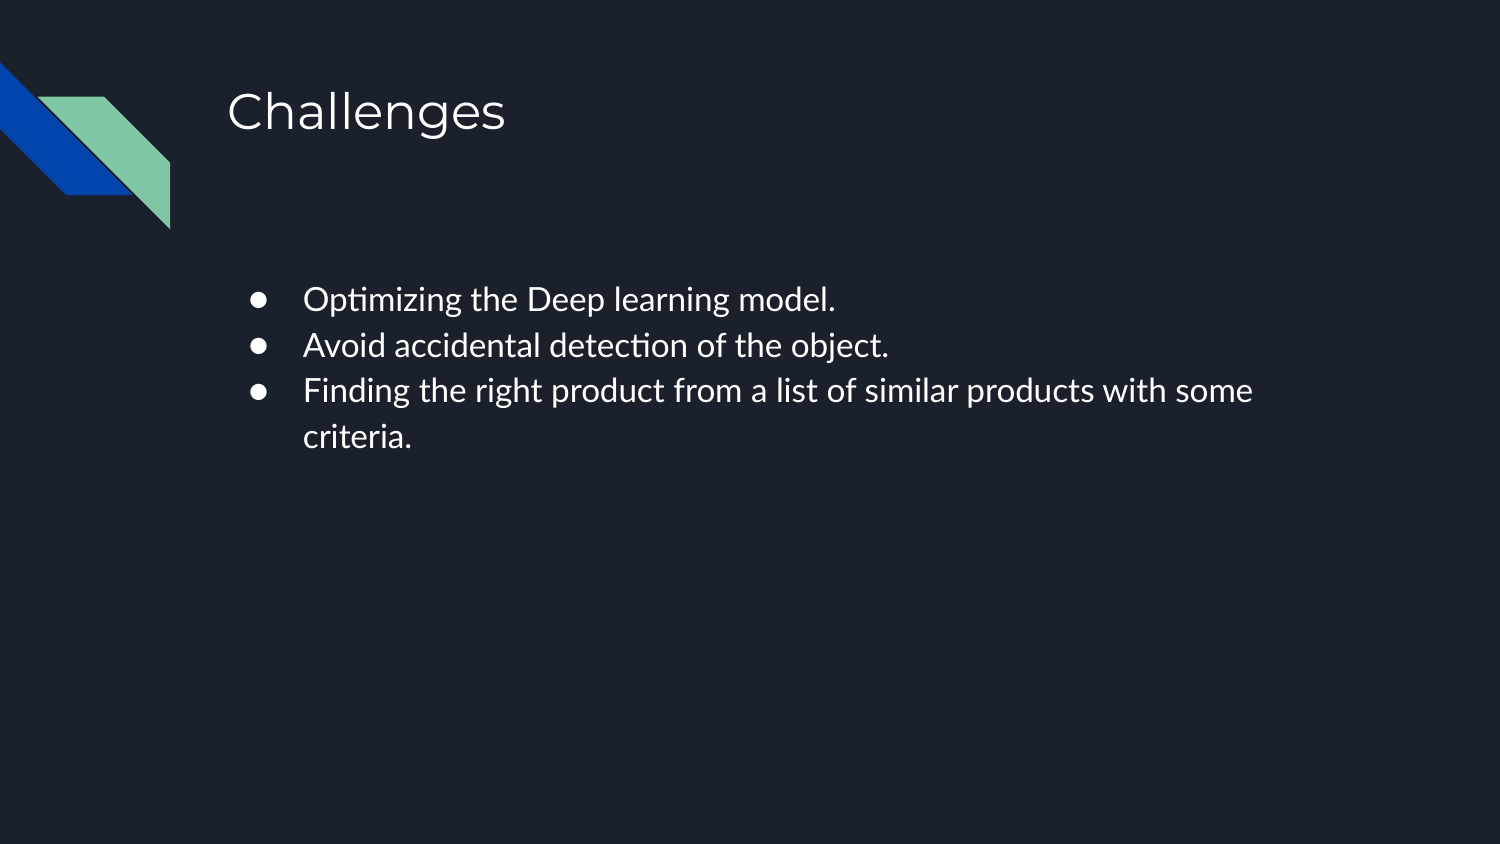

# Challenges
Optimizing the Deep learning model.
Avoid accidental detection of the object.
Finding the right product from a list of similar products with some criteria.